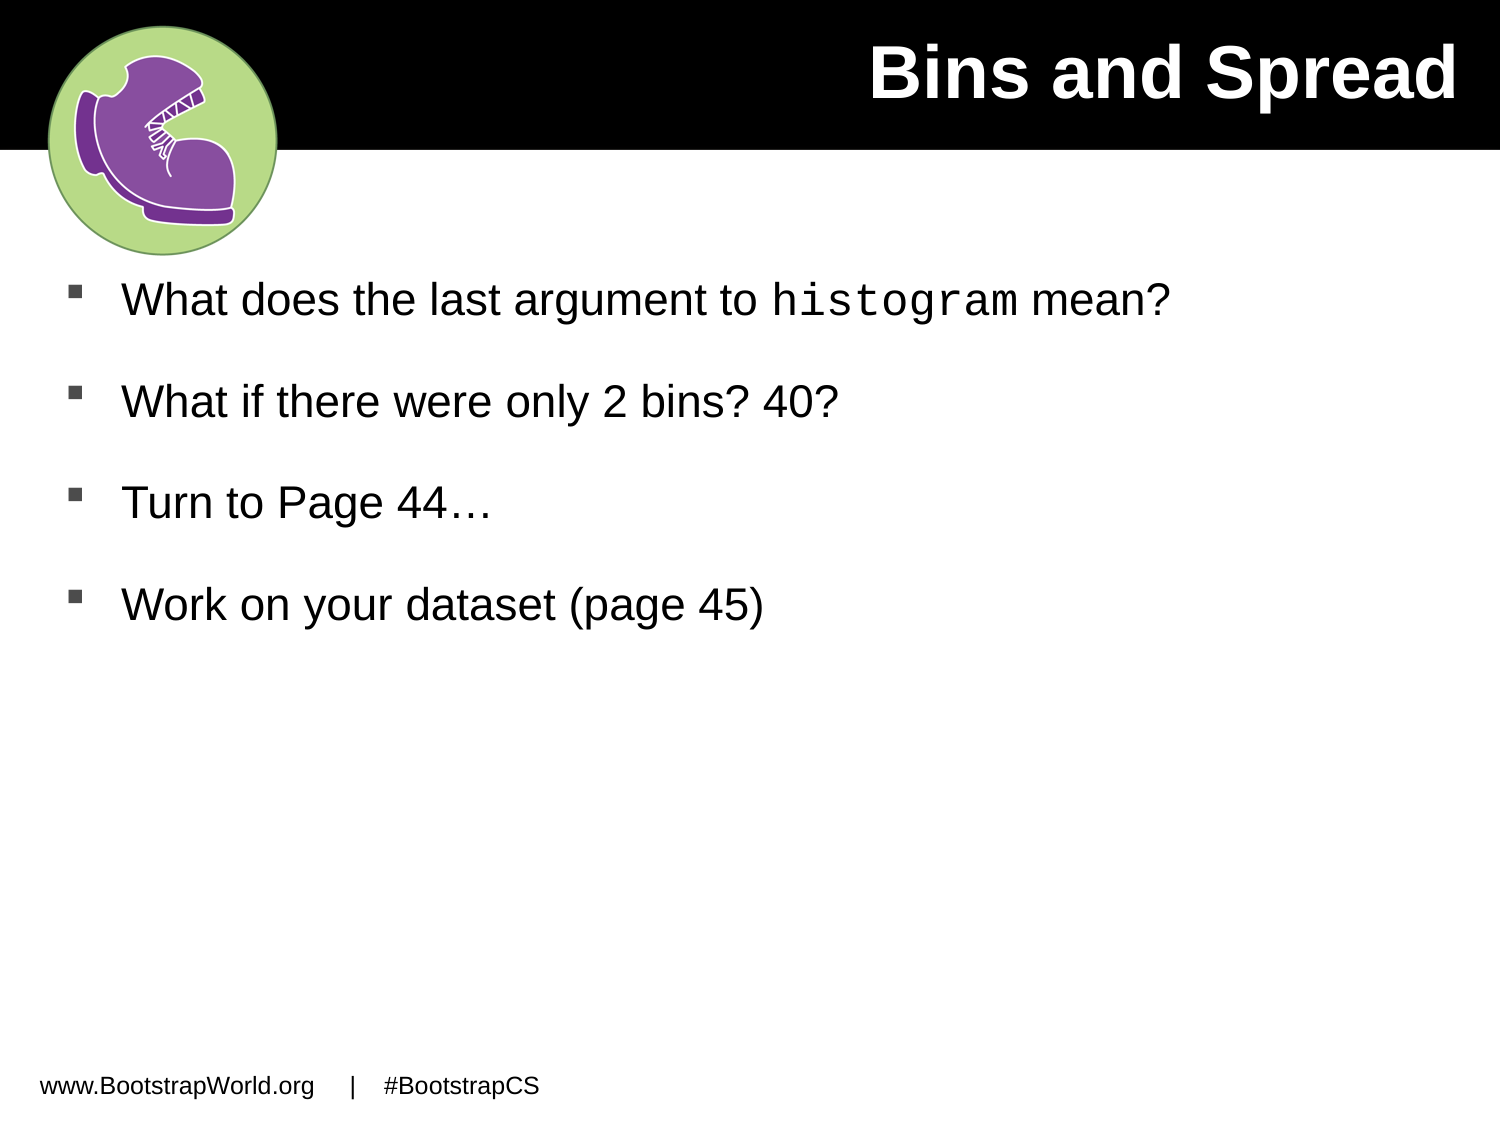

# Bins and Spread
What does the last argument to histogram mean?
What if there were only 2 bins? 40?
Turn to Page 44…
Work on your dataset (page 45)
www.BootstrapWorld.org     |    #BootstrapCS